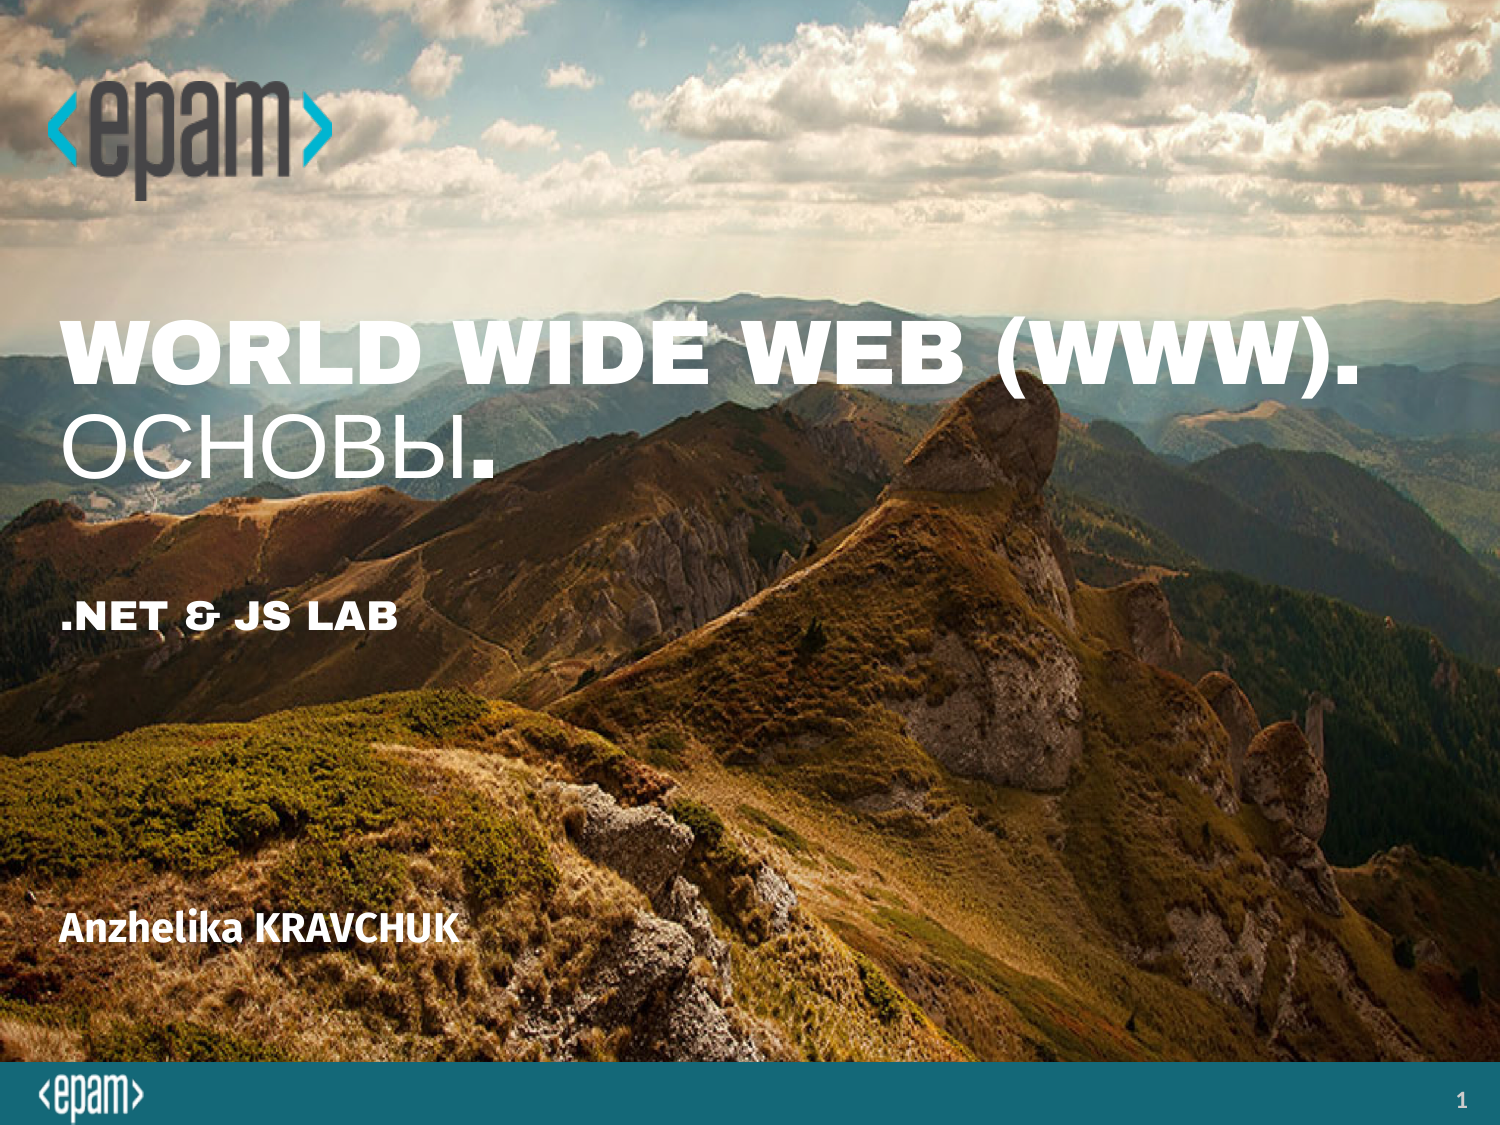

World Wide Web (WWW). Основы.
.NET & JS Lab
Anzhelika KRAVCHUK